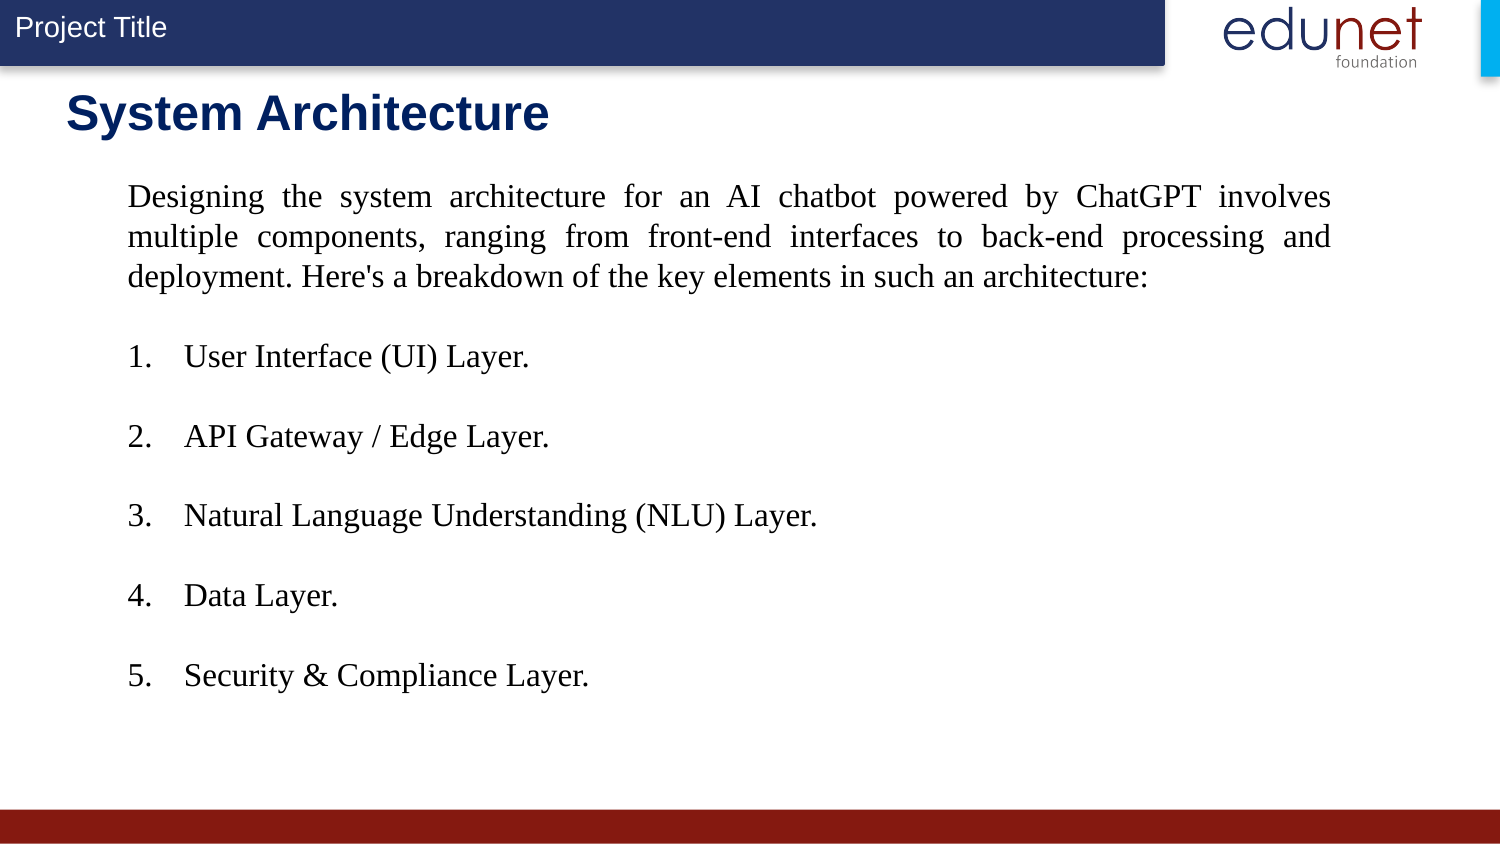

# System Architecture
Designing the system architecture for an AI chatbot powered by ChatGPT involves multiple components, ranging from front-end interfaces to back-end processing and deployment. Here's a breakdown of the key elements in such an architecture:

User Interface (UI) Layer.

API Gateway / Edge Layer.

Natural Language Understanding (NLU) Layer.

Data Layer.

Security & Compliance Layer.